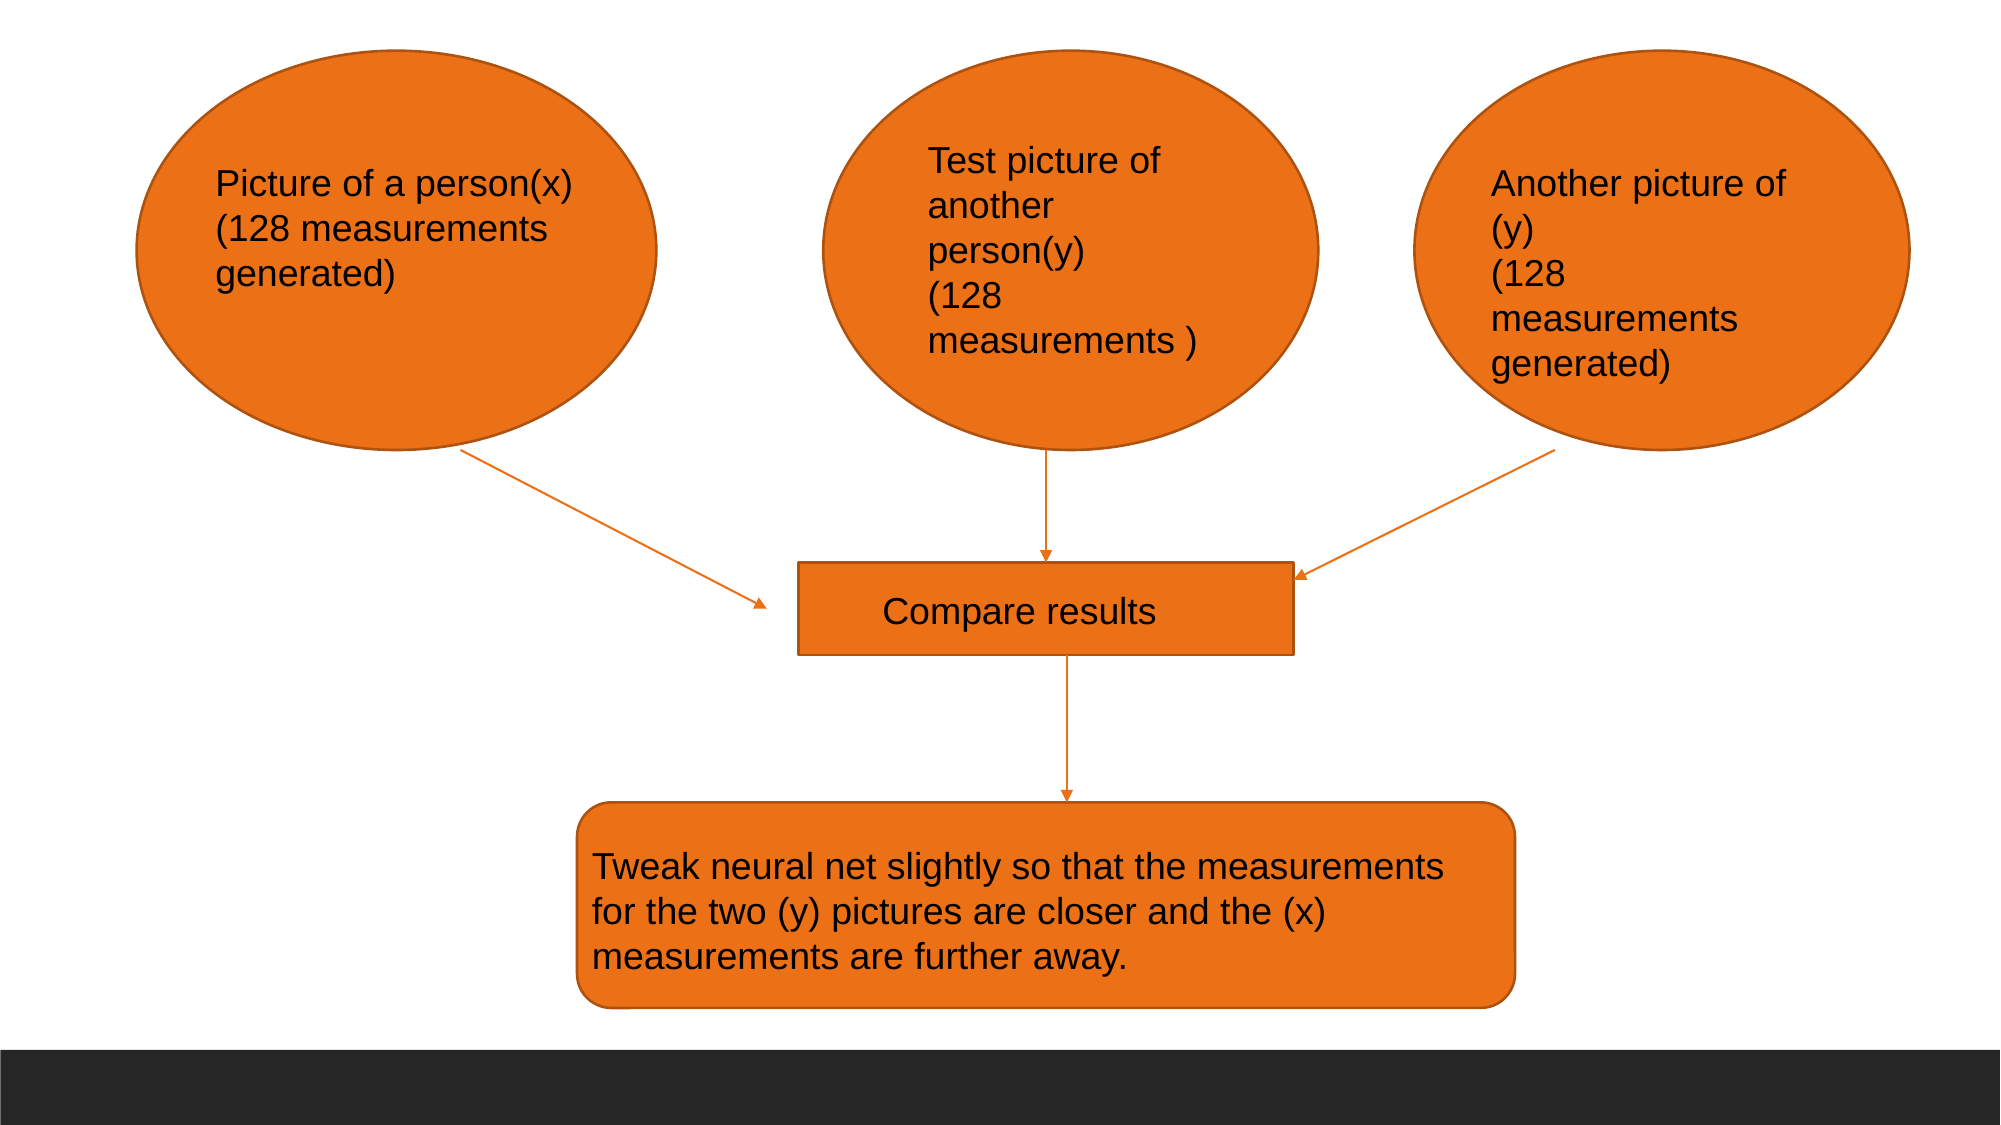

Test picture of another person(y)
(128 measurements )
Picture of a person(x)
(128 measurements generated)
Another picture of (y)
(128 measurements generated)

Compare results

Tweak neural net slightly so that the measurements for the two (y) pictures are closer and the (x) measurements are further away.